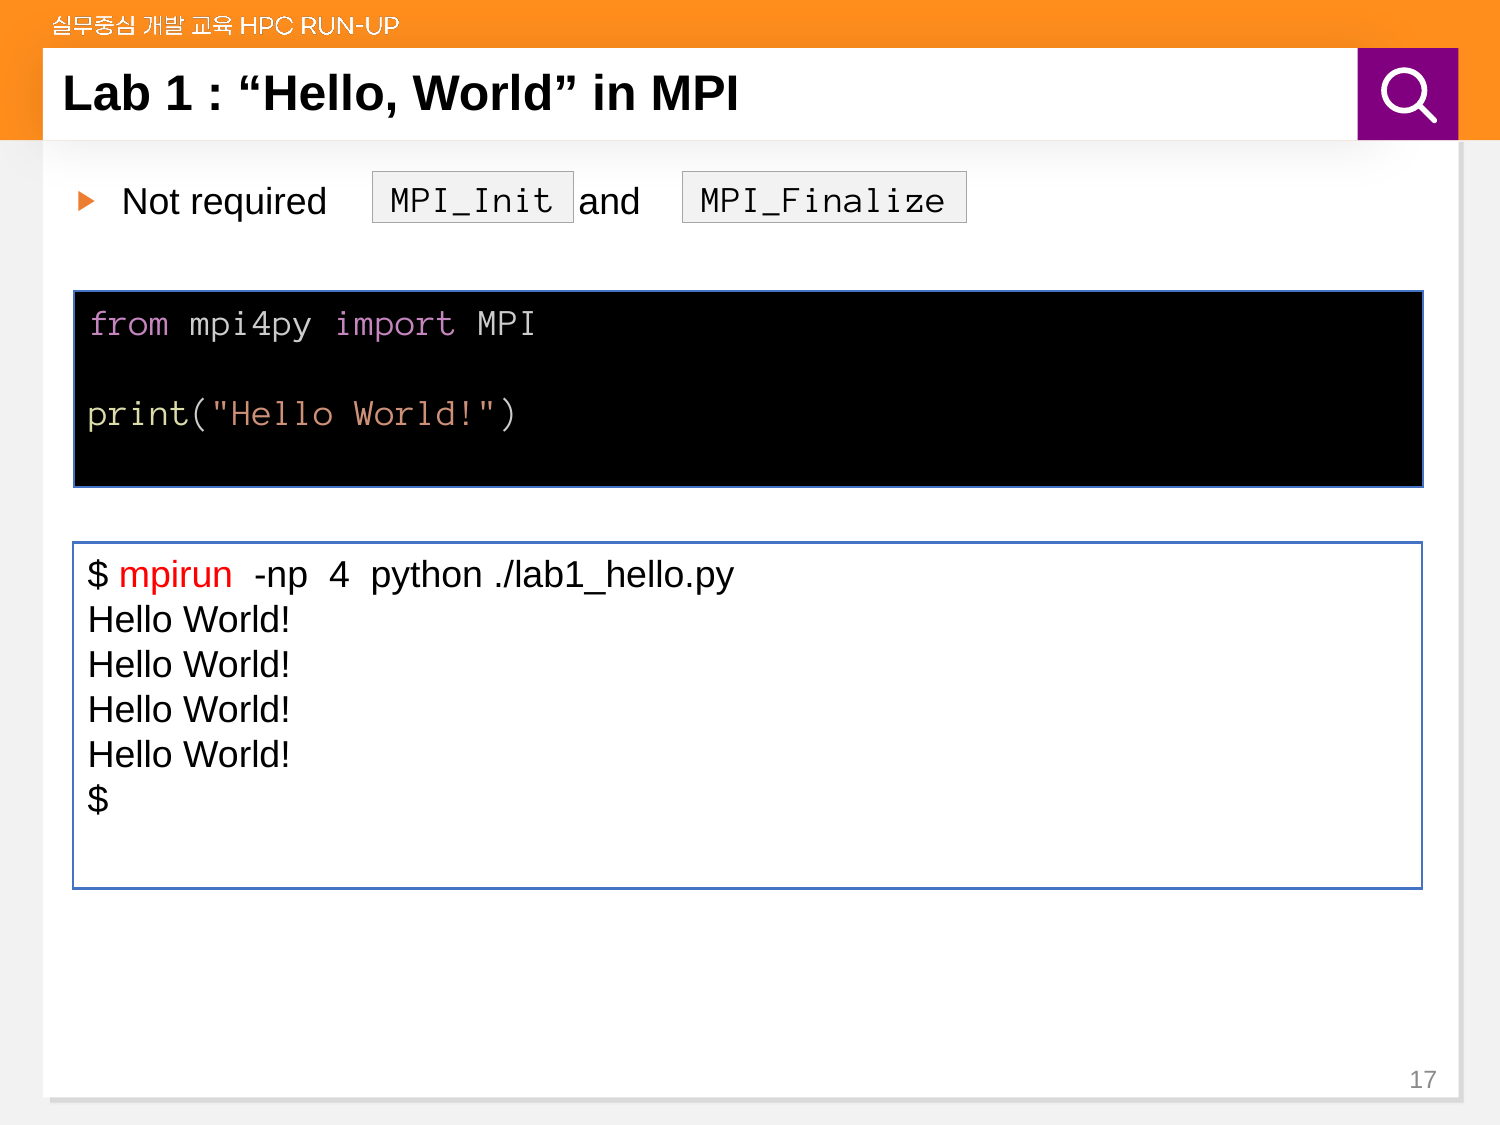

# Lab 1 : “Hello, World” in MPI
Not required                        and

MPI_Init
MPI_Finalize
from mpi4py import MPI
print("Hello World!")

$ mpirun  -np  4  python ./lab1_hello.py
Hello World!
Hello World!
Hello World!
Hello World!
$
17